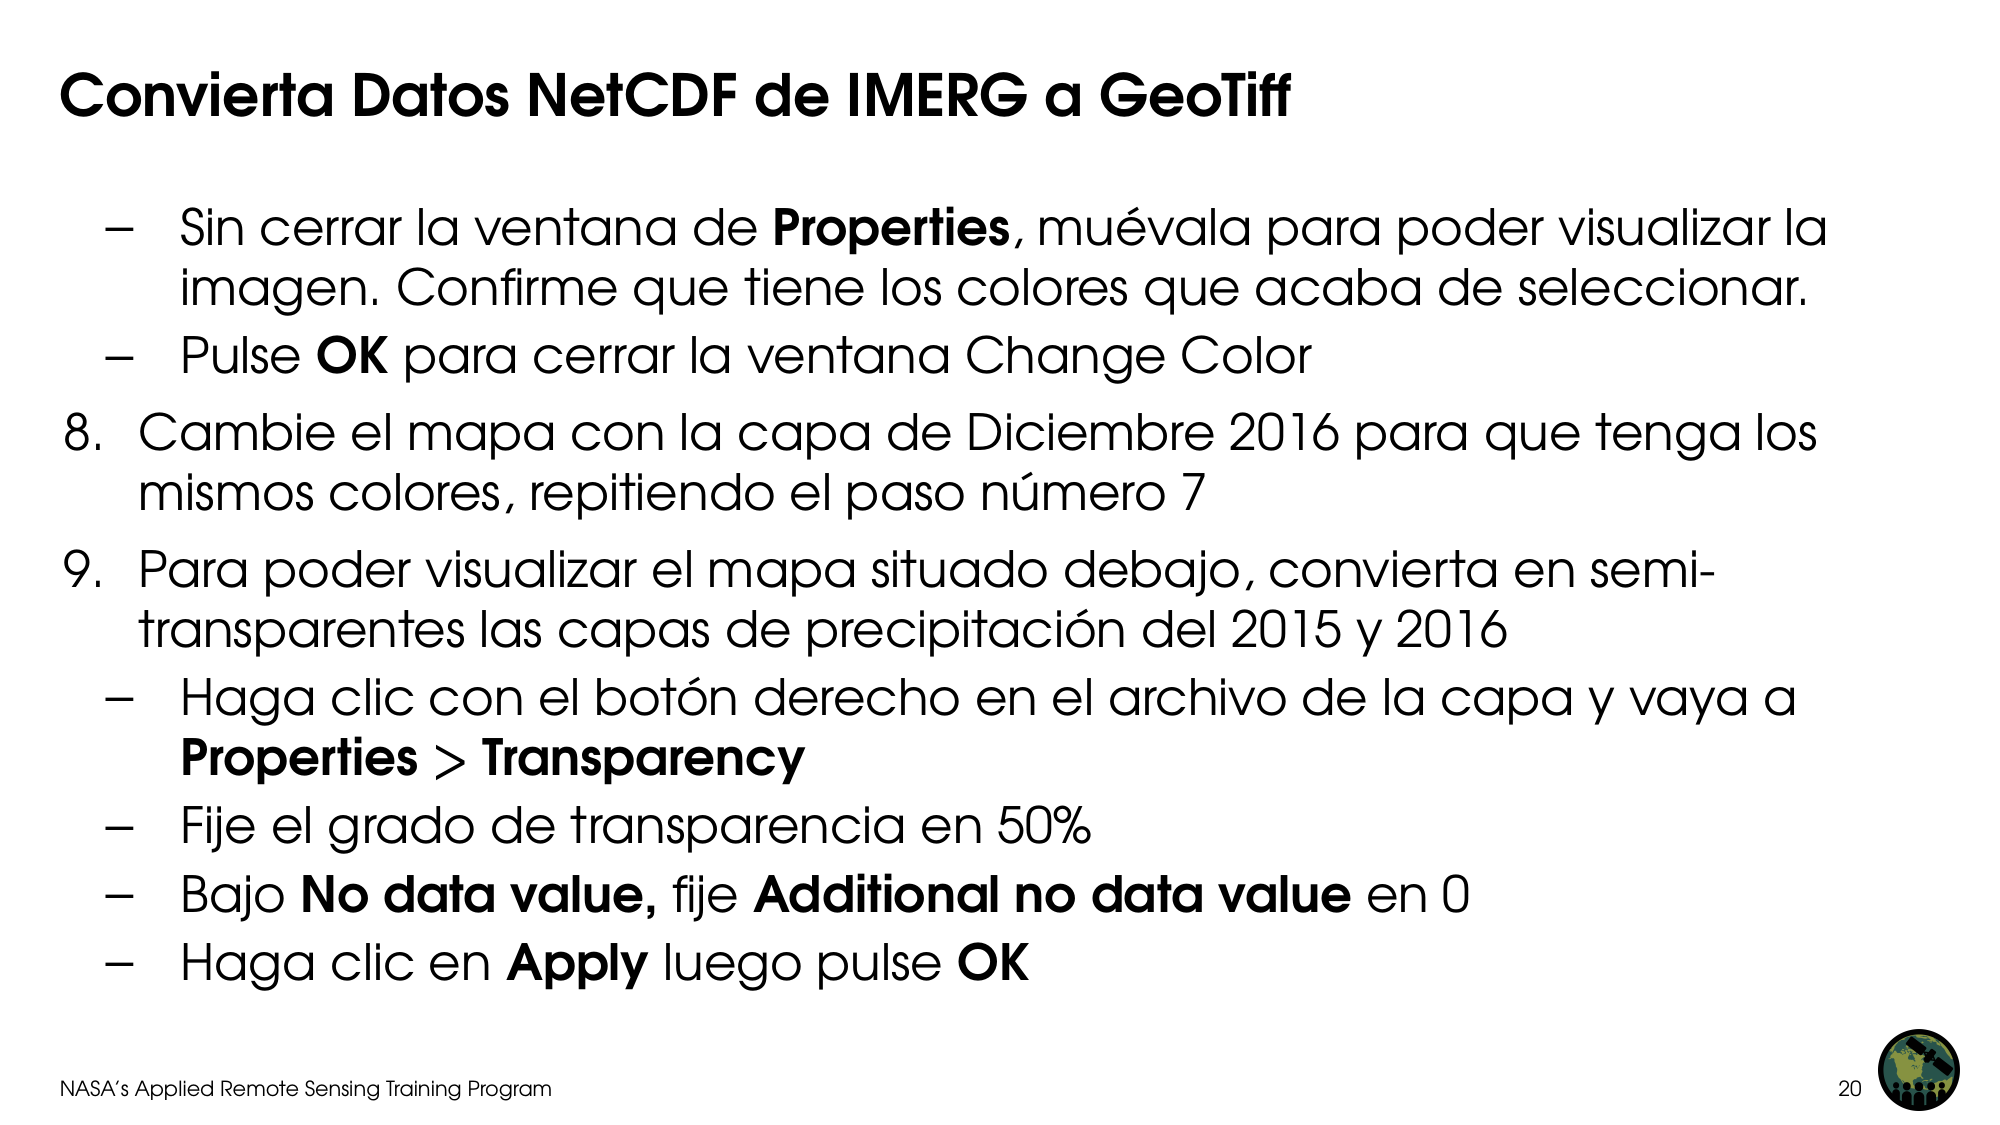

# Convierta Datos NetCDF de IMERG a GeoTiff
Sin cerrar la ventana de Properties, muévala para poder visualizar la imagen. Confirme que tiene los colores que acaba de seleccionar.
Pulse OK para cerrar la ventana Change Color
Cambie el mapa con la capa de Diciembre 2016 para que tenga los mismos colores, repitiendo el paso número 7
Para poder visualizar el mapa situado debajo, convierta en semi-transparentes las capas de precipitación del 2015 y 2016
Haga clic con el botón derecho en el archivo de la capa y vaya a Properties > Transparency
Fije el grado de transparencia en 50%
Bajo No data value, fije Additional no data value en 0
Haga clic en Apply luego pulse OK